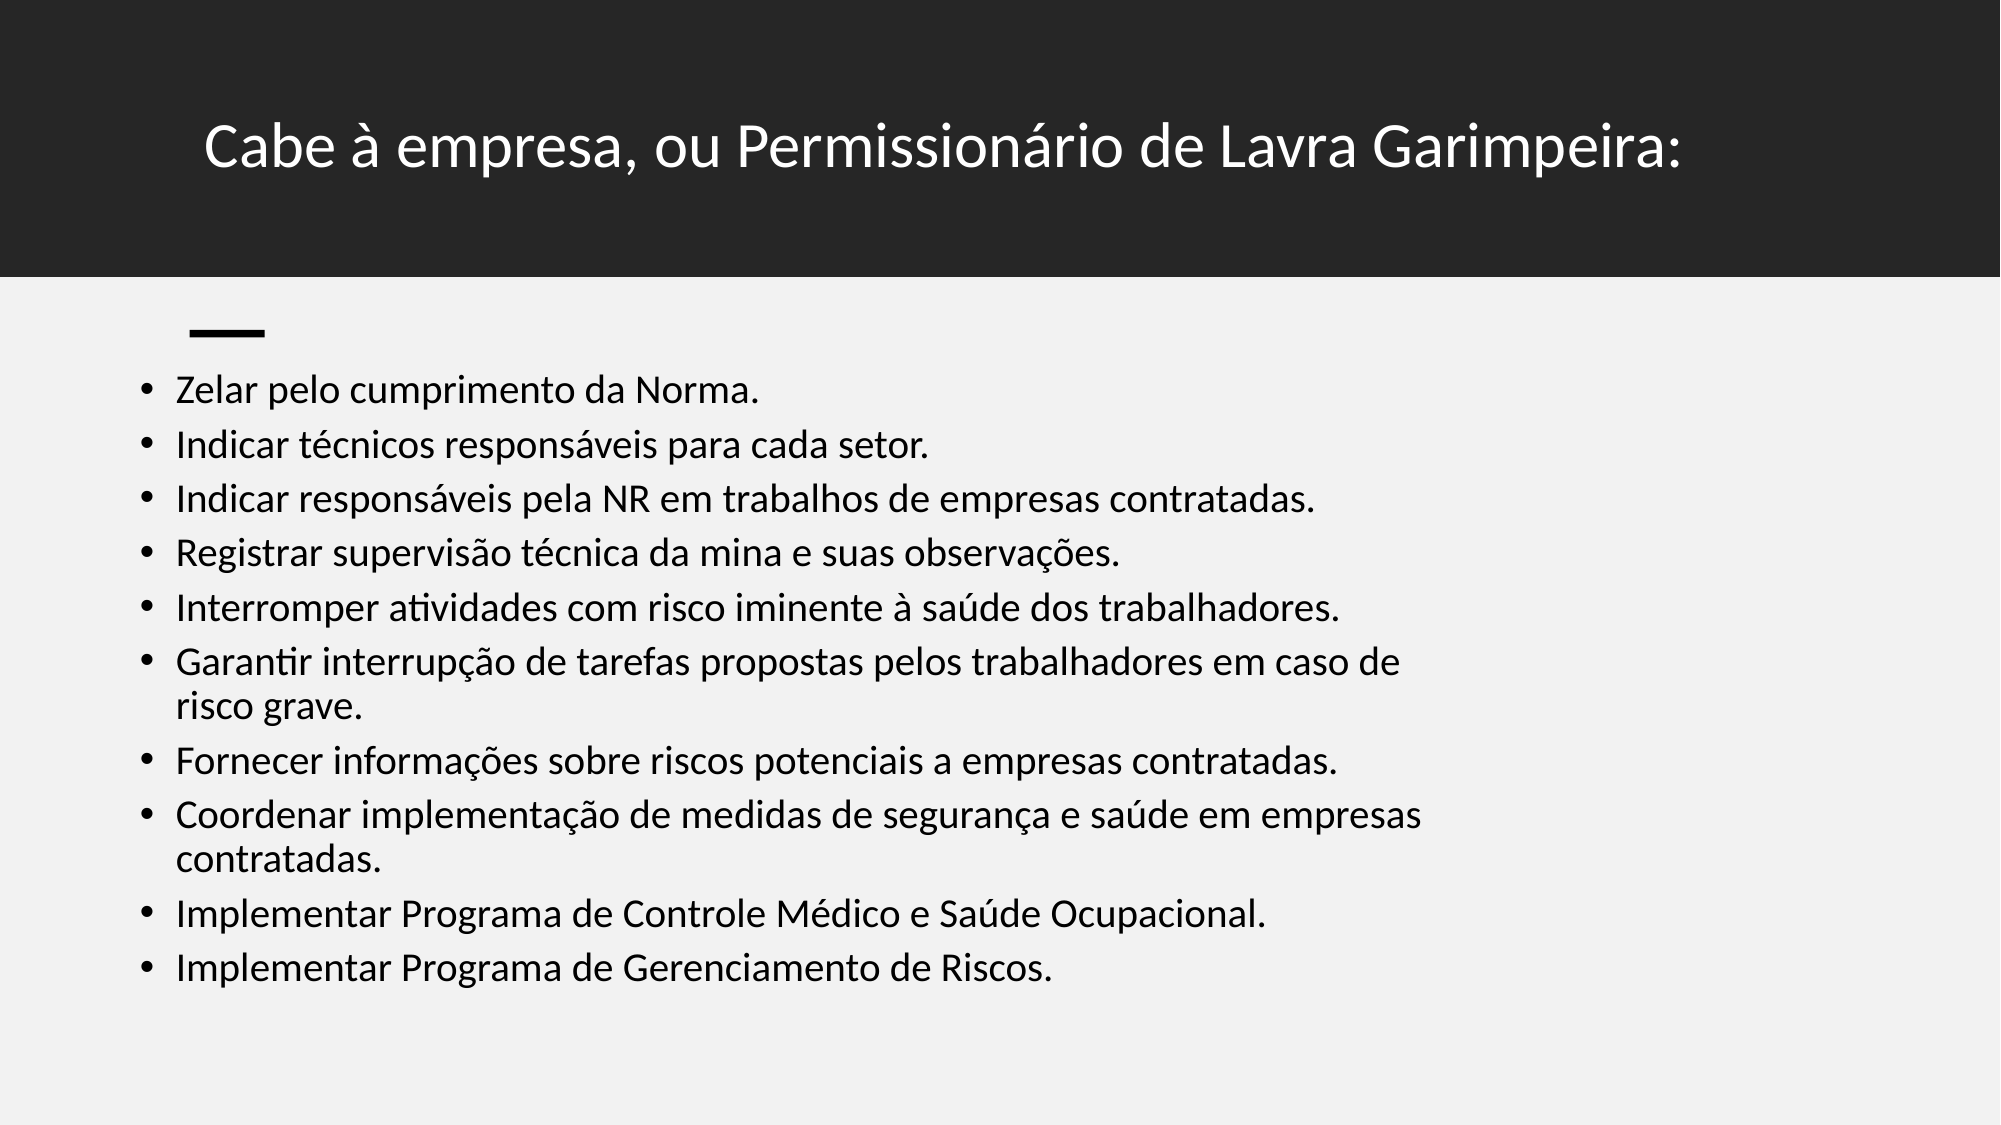

# Cabe à empresa, ou Permissionário de Lavra Garimpeira:

Zelar pelo cumprimento da Norma.
Indicar técnicos responsáveis para cada setor.
Indicar responsáveis pela NR em trabalhos de empresas contratadas.
Registrar supervisão técnica da mina e suas observações.
Interromper atividades com risco iminente à saúde dos trabalhadores.
Garantir interrupção de tarefas propostas pelos trabalhadores em caso de risco grave.
Fornecer informações sobre riscos potenciais a empresas contratadas.
Coordenar implementação de medidas de segurança e saúde em empresas contratadas.
Implementar Programa de Controle Médico e Saúde Ocupacional.
Implementar Programa de Gerenciamento de Riscos.